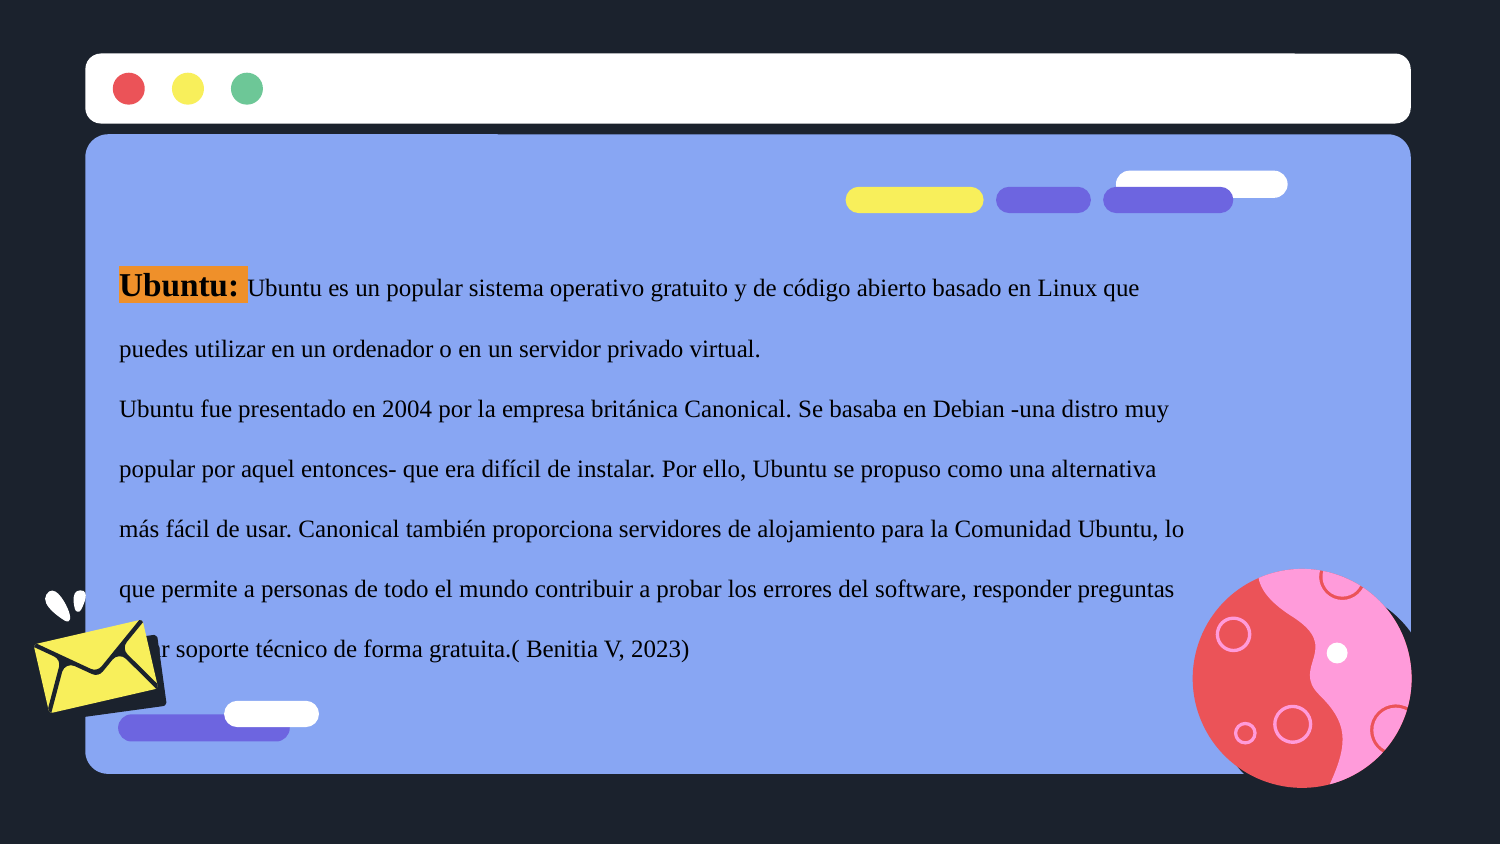

Ubuntu: Ubuntu es un popular sistema operativo gratuito y de código abierto basado en Linux que puedes utilizar en un ordenador o en un servidor privado virtual.
Ubuntu fue presentado en 2004 por la empresa británica Canonical. Se basaba en Debian -una distro muy popular por aquel entonces- que era difícil de instalar. Por ello, Ubuntu se propuso como una alternativa más fácil de usar. Canonical también proporciona servidores de alojamiento para la Comunidad Ubuntu, lo que permite a personas de todo el mundo contribuir a probar los errores del software, responder preguntas y dar soporte técnico de forma gratuita.( Benitia V, 2023)